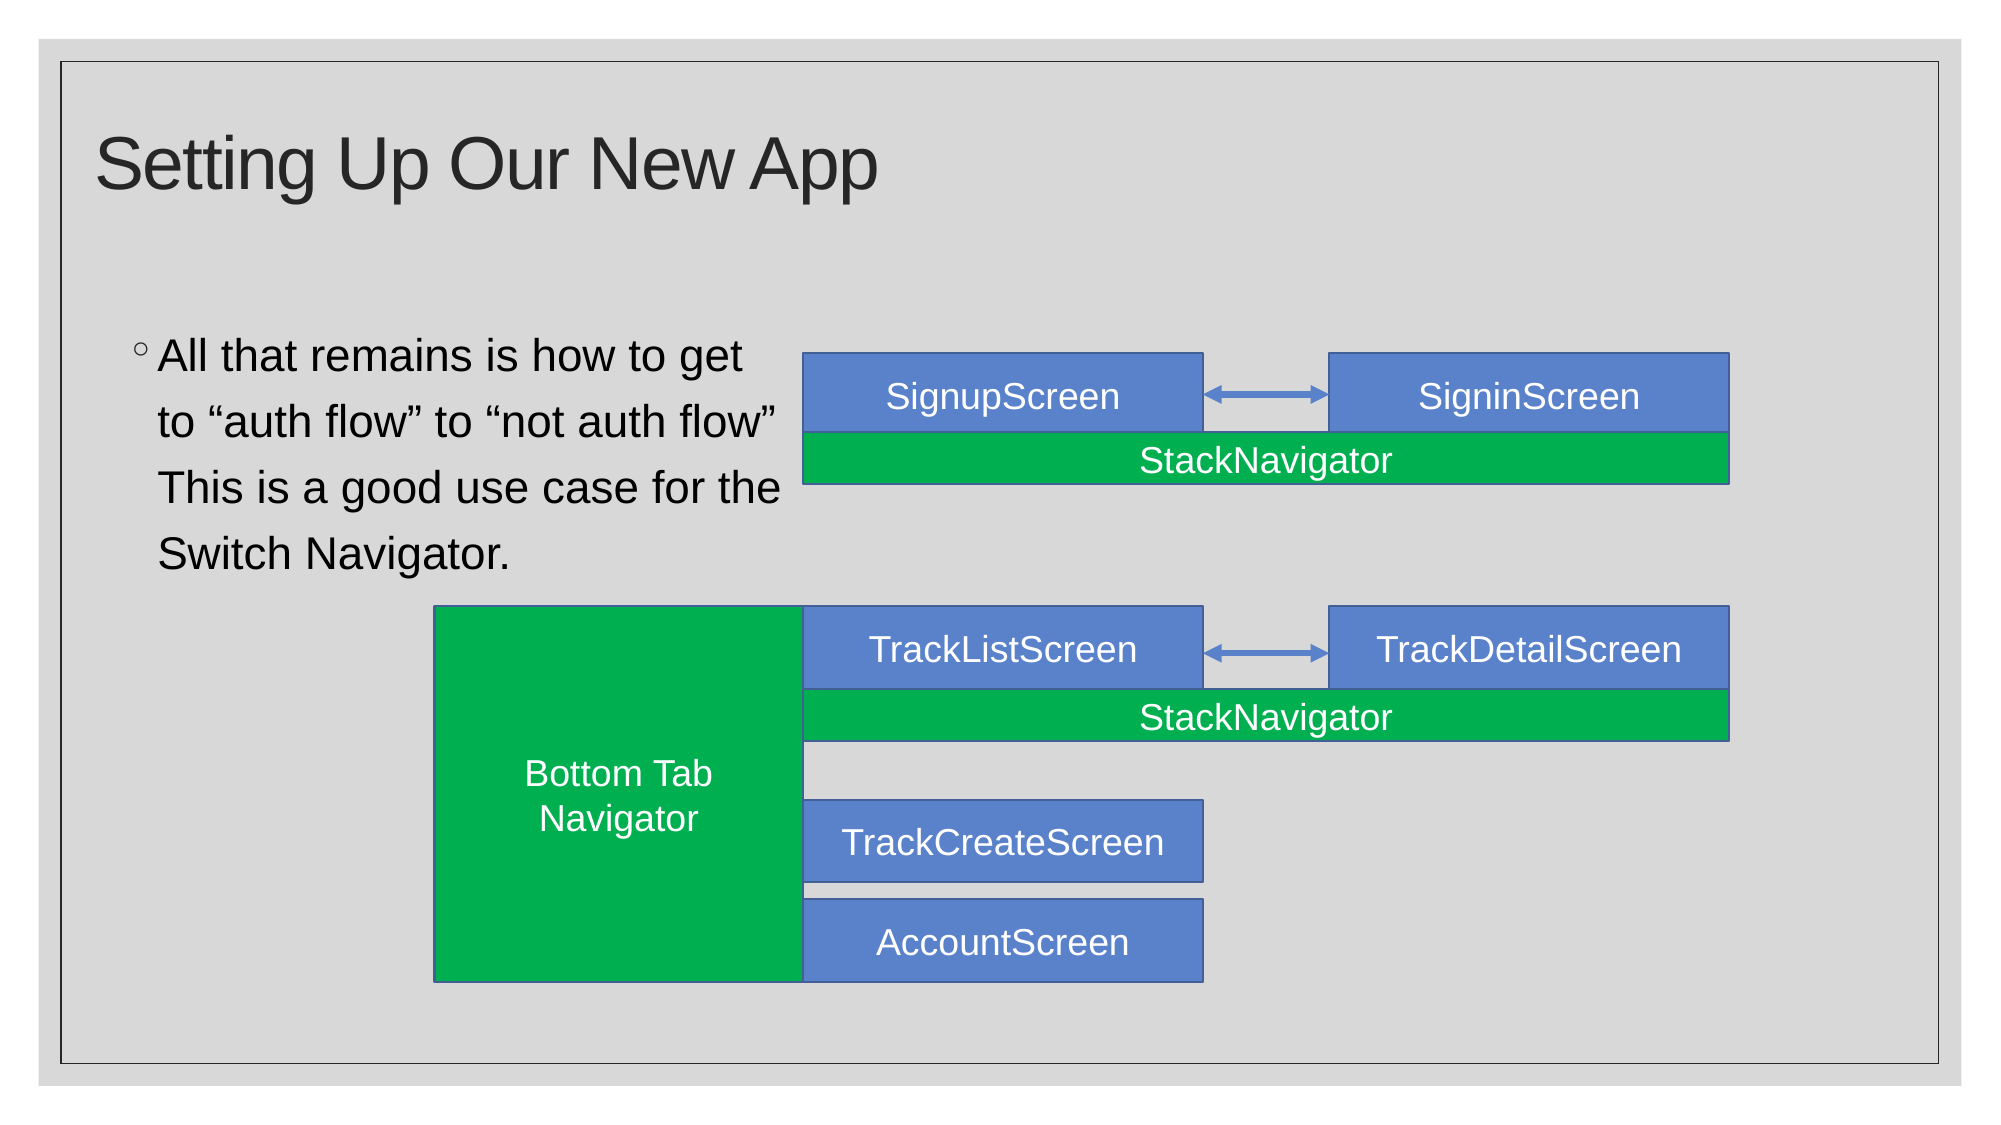

# Setting Up Our New App
All that remains is how to get to “auth flow” to “not auth flow” This is a good use case for the Switch Navigator.
SigninScreen
SignupScreen
StackNavigator
Bottom Tab Navigator
TrackListScreen
TrackDetailScreen
TrackCreateScreen
AccountScreen
StackNavigator